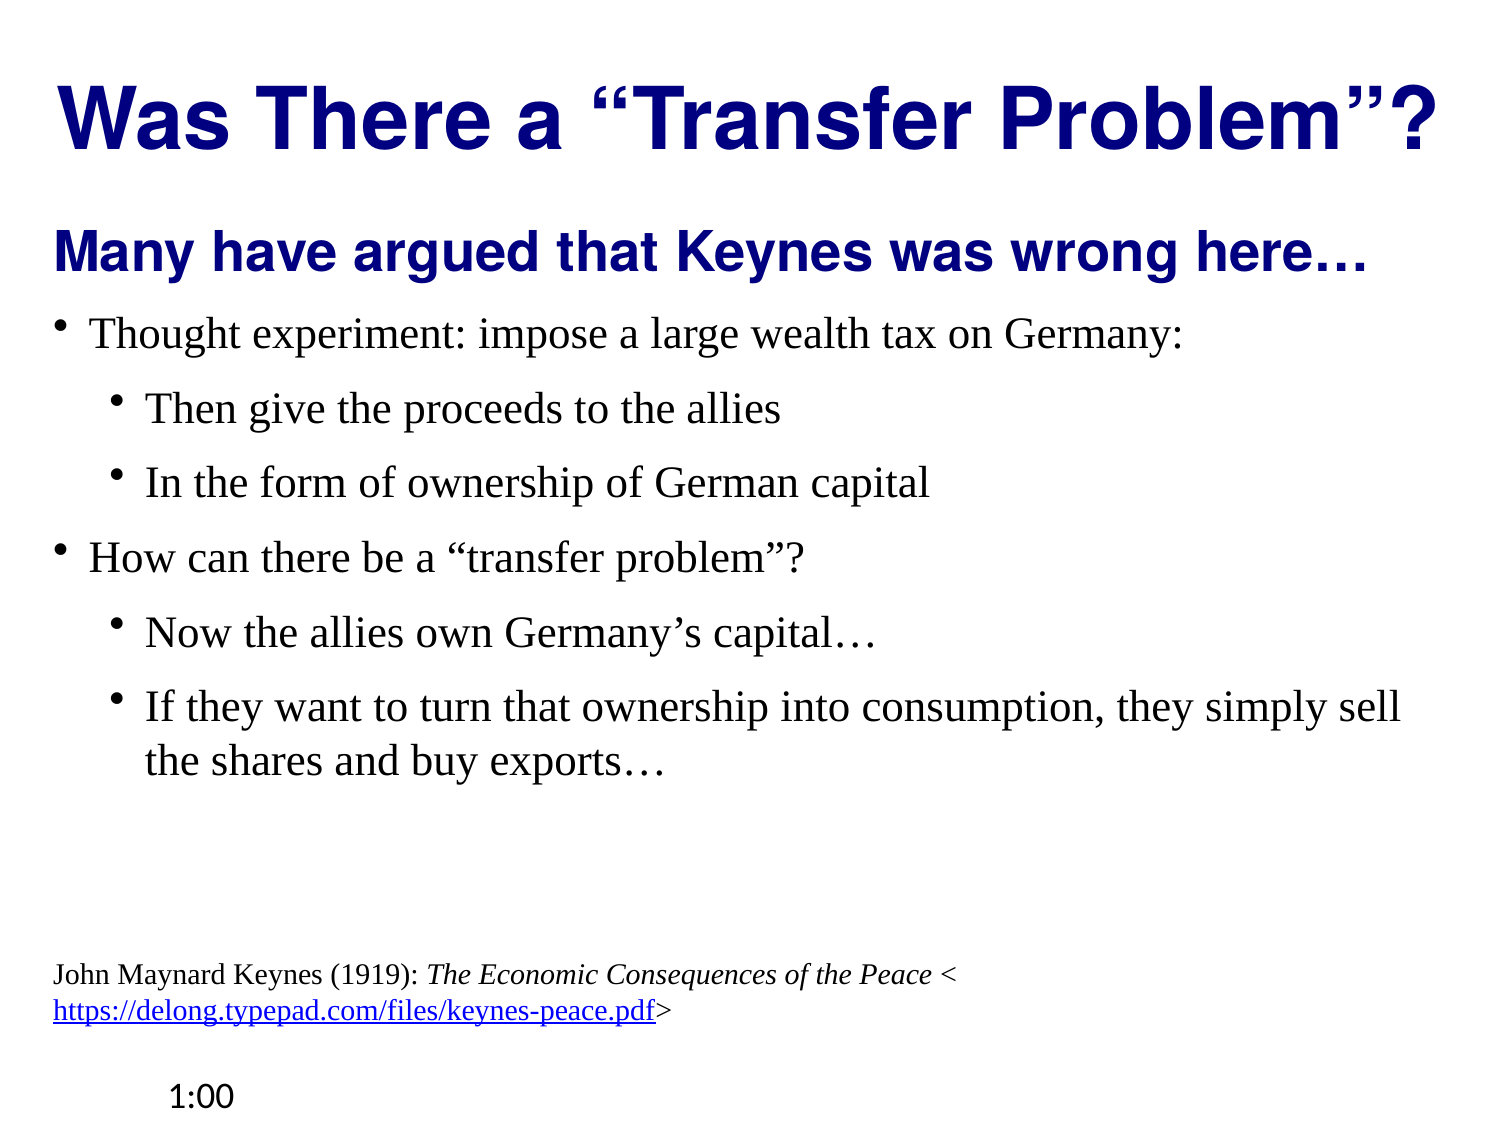

Was There a “Transfer Problem”?
Many have argued that Keynes was wrong here…
Thought experiment: impose a large wealth tax on Germany:
Then give the proceeds to the allies
In the form of ownership of German capital
How can there be a “transfer problem”?
Now the allies own Germany’s capital…
If they want to turn that ownership into consumption, they simply sell the shares and buy exports…

John Maynard Keynes (1919): The Economic Consequences of the Peace <https://delong.typepad.com/files/keynes-peace.pdf>
1:00